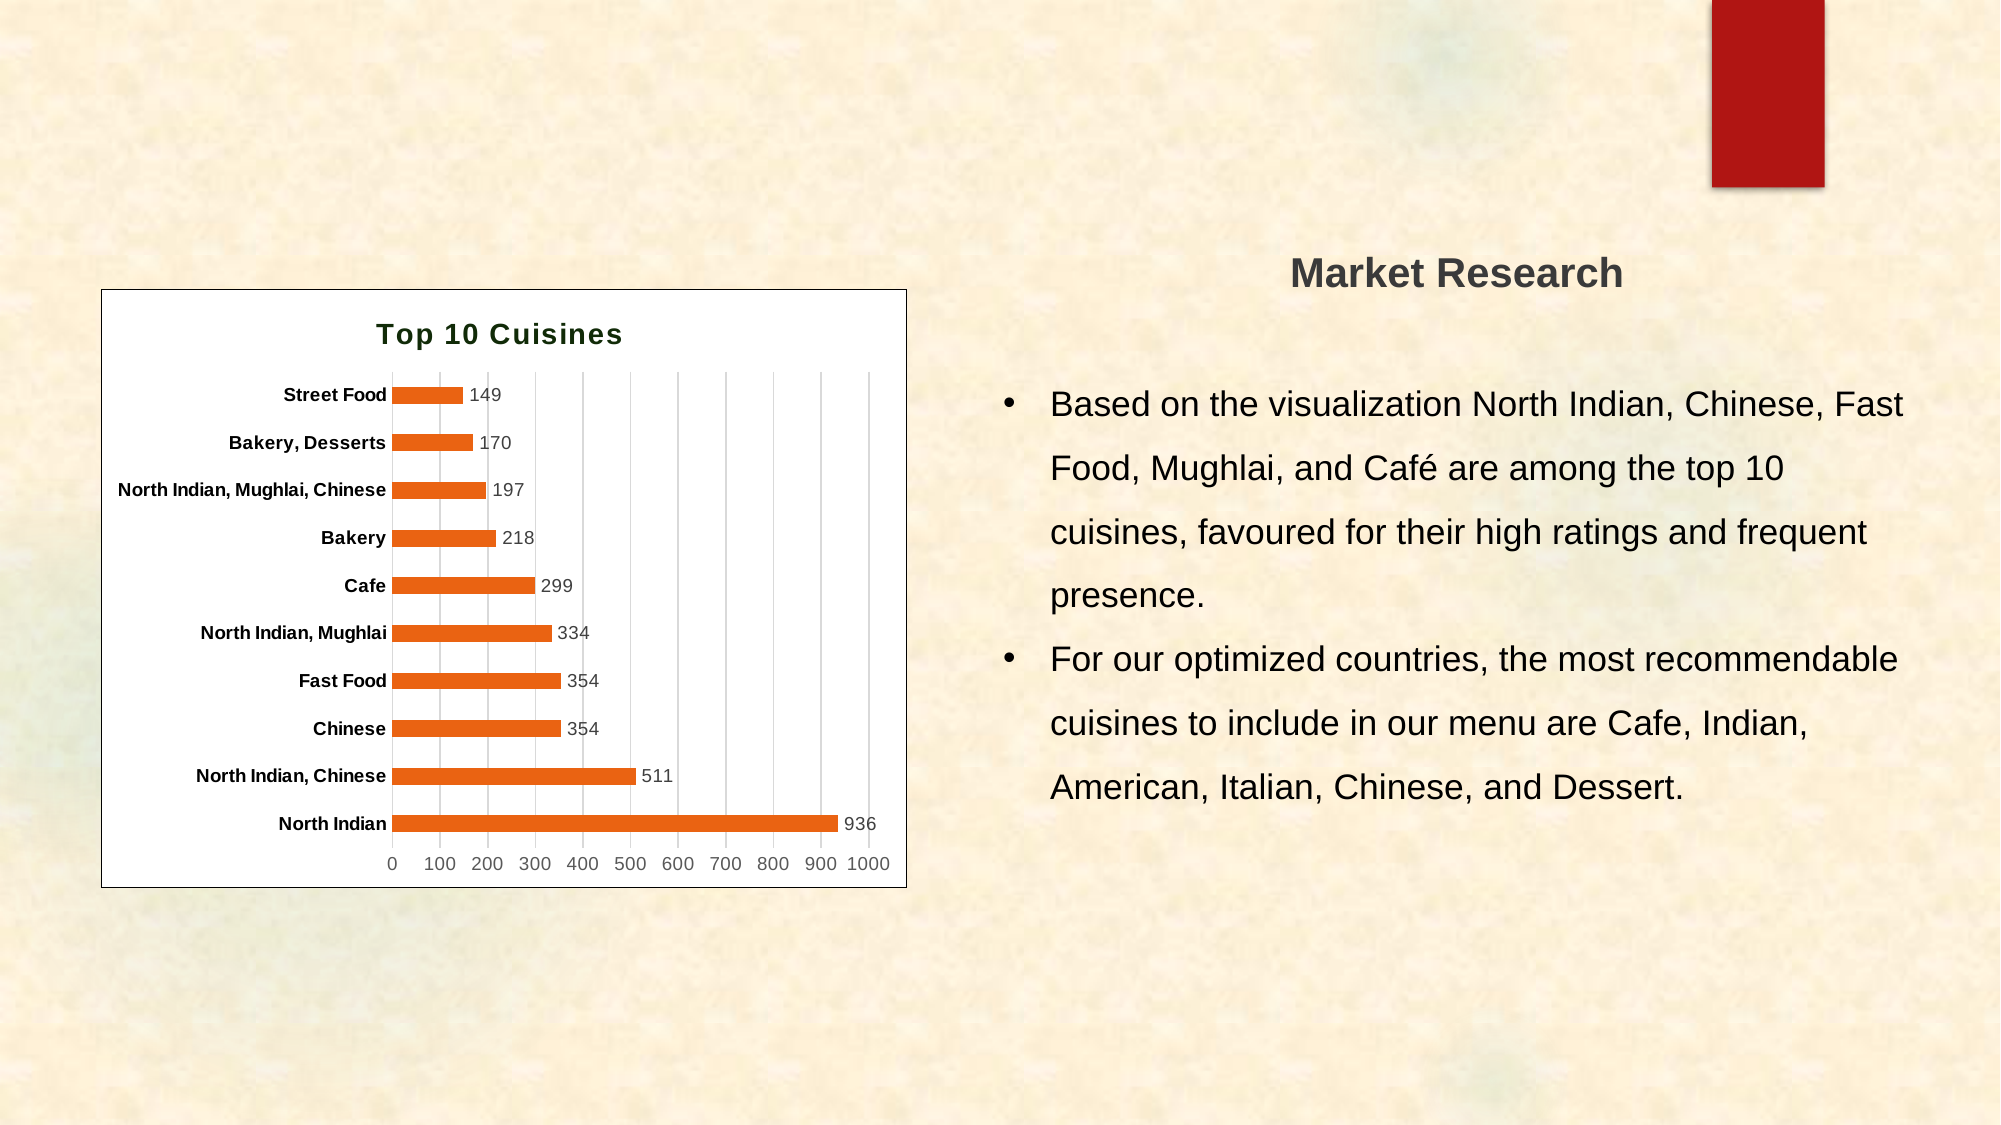

Market Research

Based on the visualization North Indian, Chinese, Fast Food, Mughlai, and Café are among the top 10 cuisines, favoured for their high ratings and frequent presence.
For our optimized countries, the most recommendable cuisines to include in our menu are Cafe, Indian, American, Italian, Chinese, and Dessert.

### Chart: Top 10 Cuisines

| Category | Total |
|---|---|
| North Indian | 936.0 |
| North Indian, Chinese | 511.0 |
| Chinese | 354.0 |
| Fast Food | 354.0 |
| North Indian, Mughlai | 334.0 |
| Cafe | 299.0 |
| Bakery | 218.0 |
| North Indian, Mughlai, Chinese | 197.0 |
| Bakery, Desserts | 170.0 |
| Street Food | 149.0 |